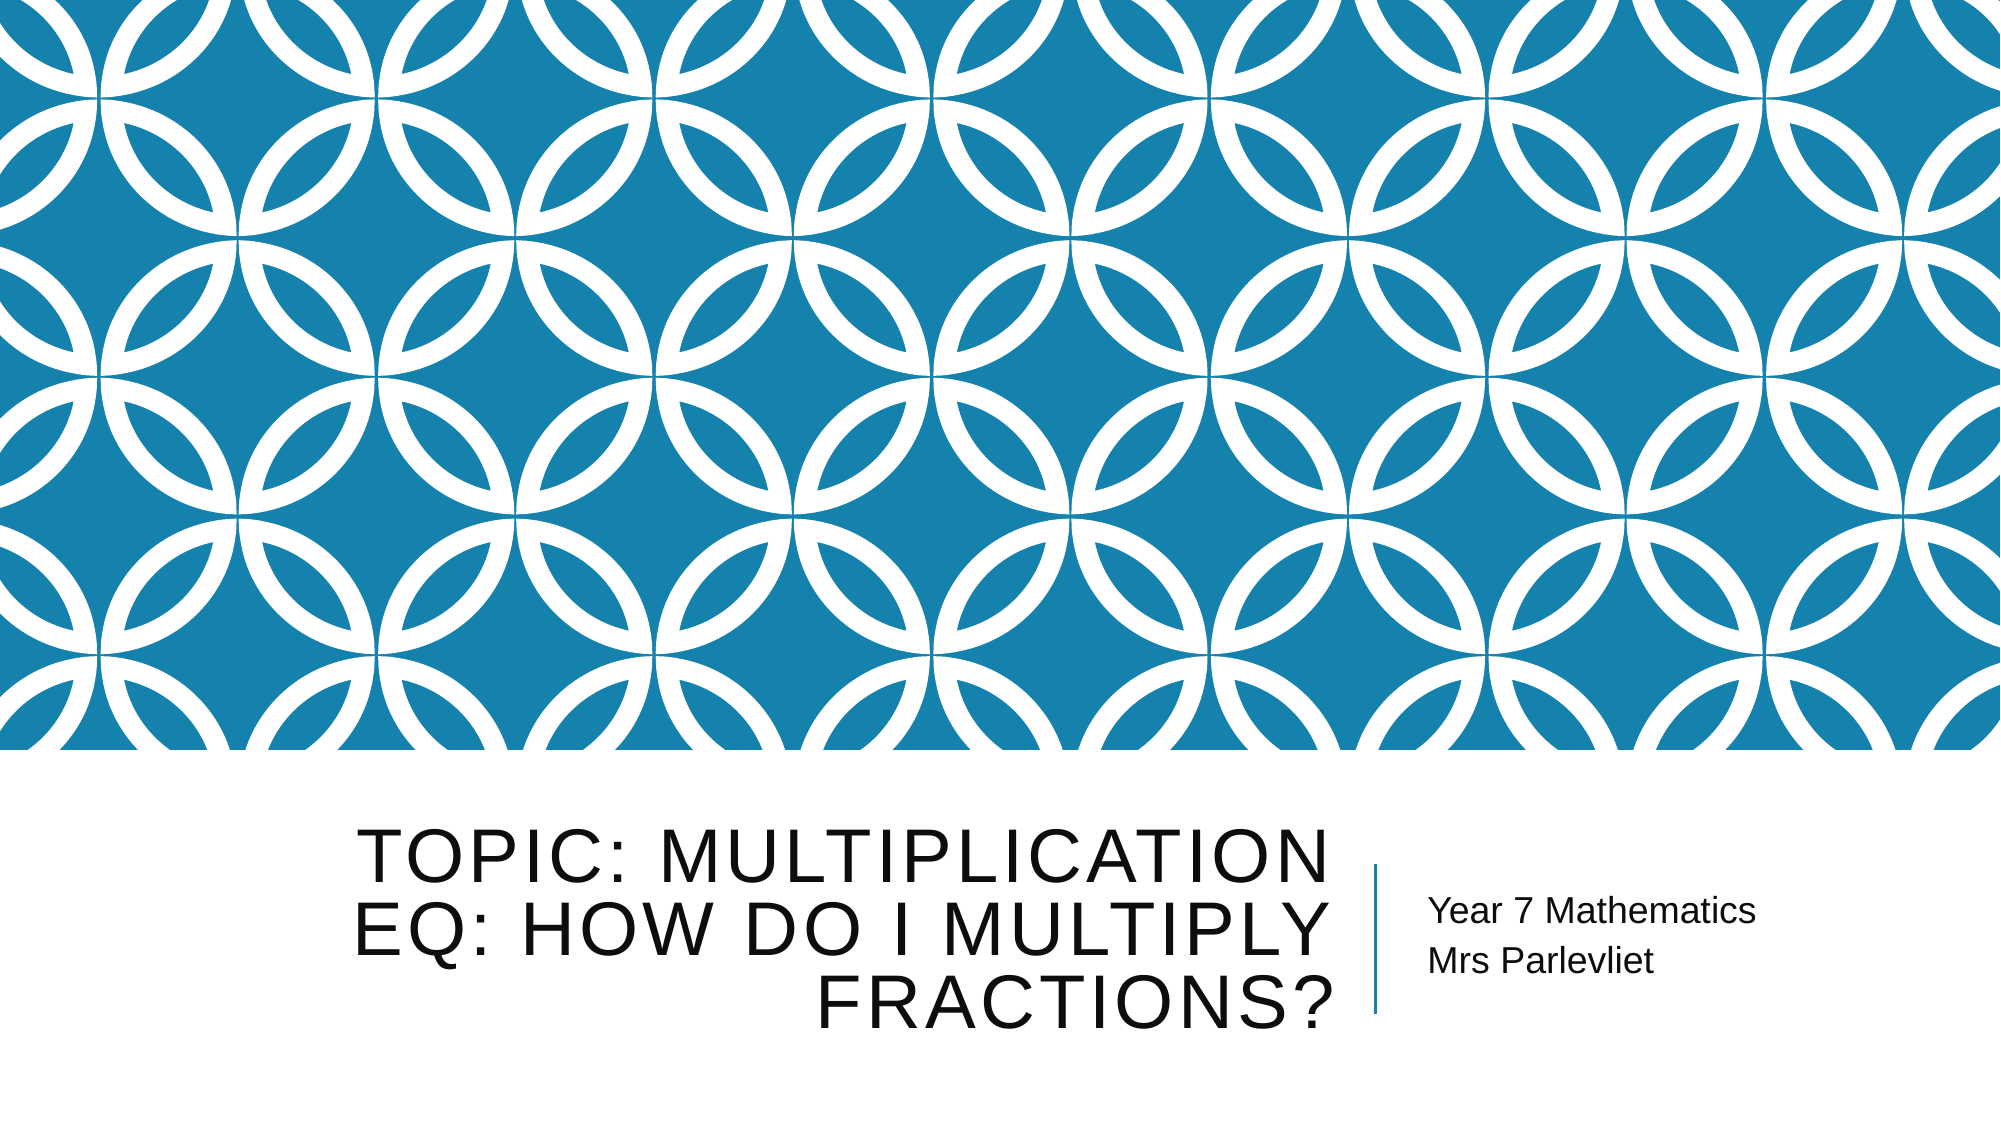

# Topic: Multiplication EQ: How do I multiply fractions?
Year 7 Mathematics
Mrs Parlevliet